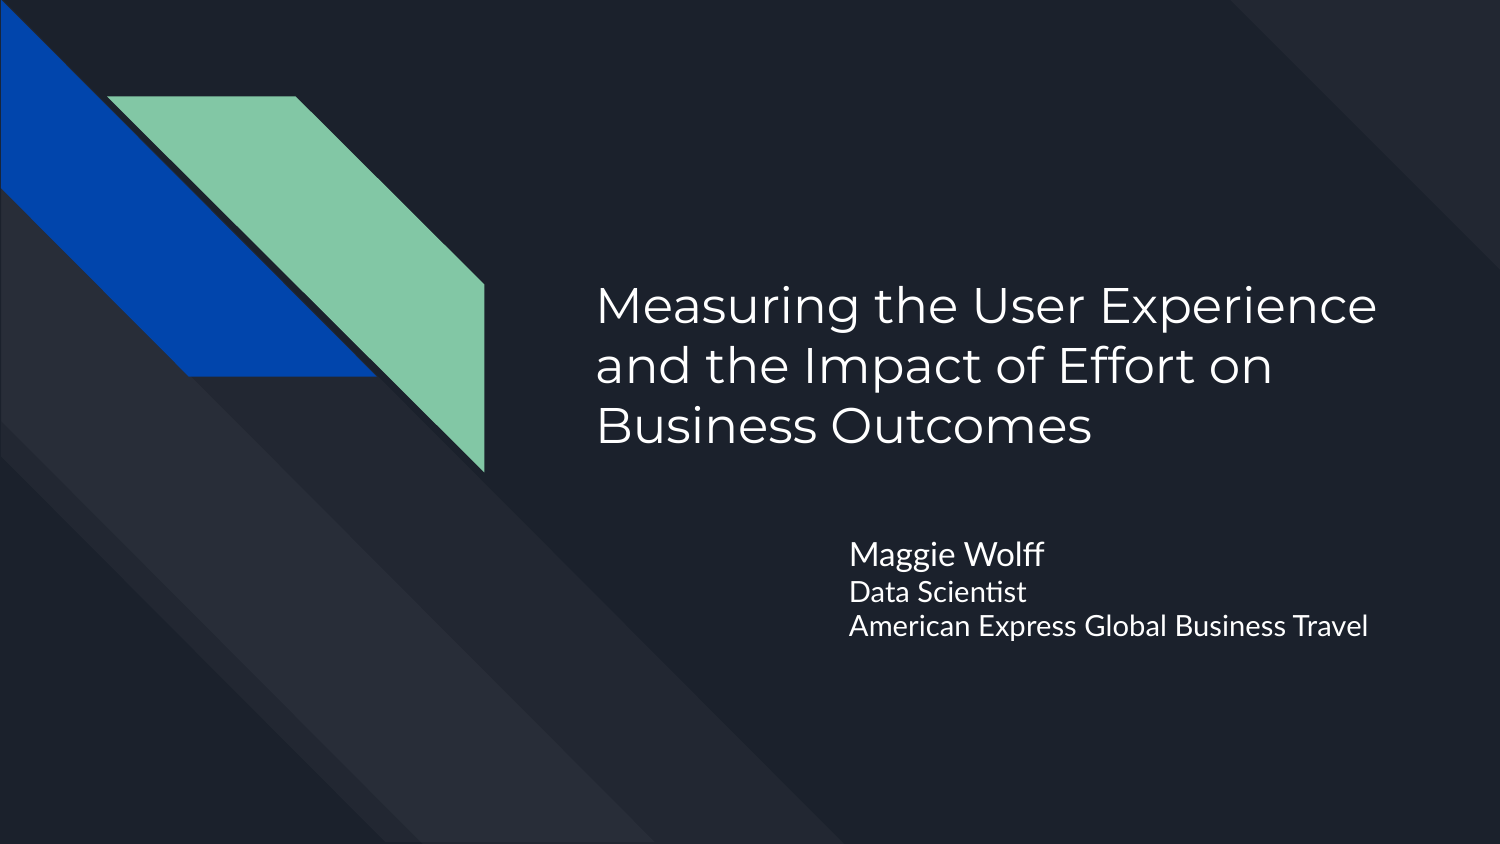

# Measuring the User Experience and the Impact of Effort on Business Outcomes
Maggie Wolff
Data Scientist
American Express Global Business Travel